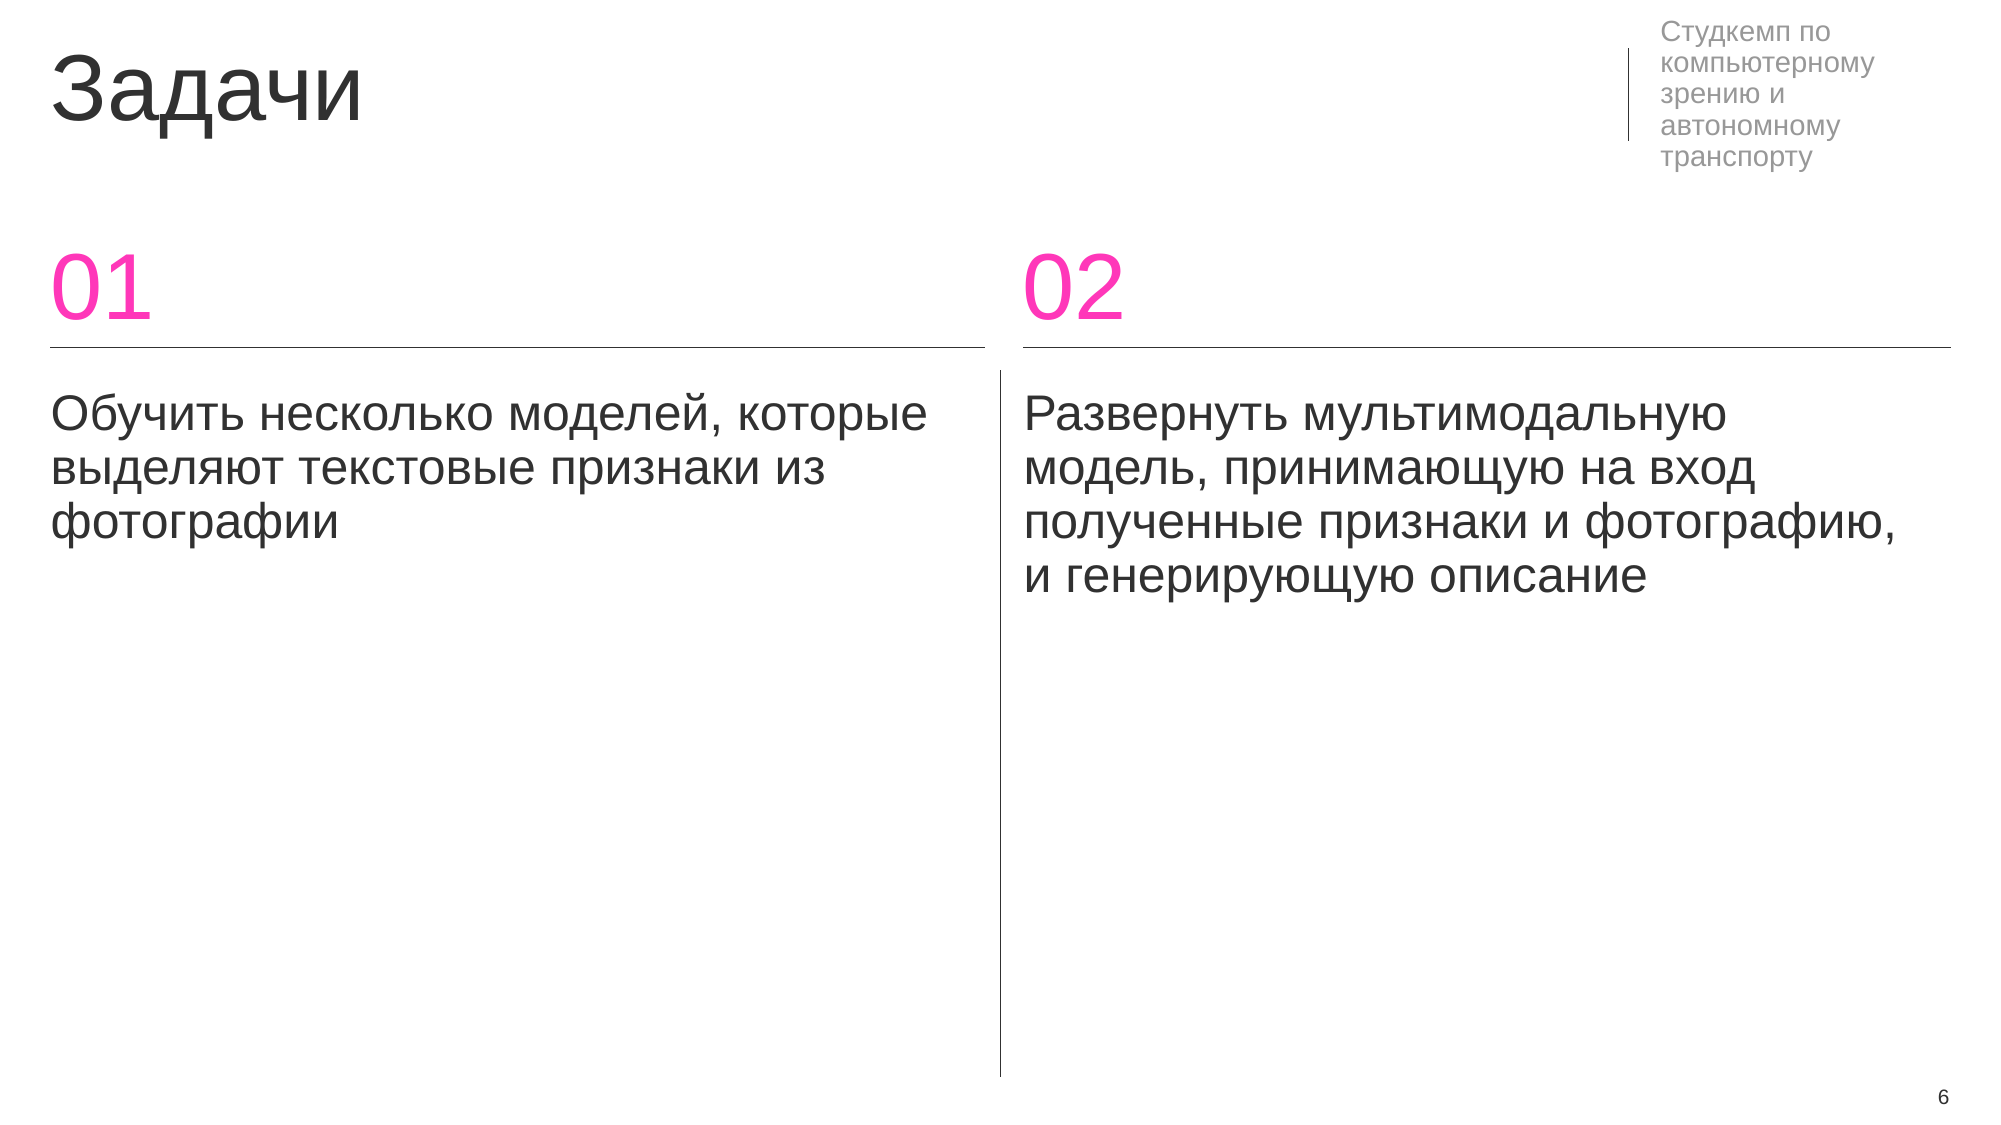

Задачи
Студкемп по компьютерному зрению и автономному транспорту
01
02
Обучить несколько моделей, которые выделяют текстовые признаки из фотографии
# Развернуть мультимодальную модель, принимающую на вход полученные признаки и фотографию, и генерирующую описание
6